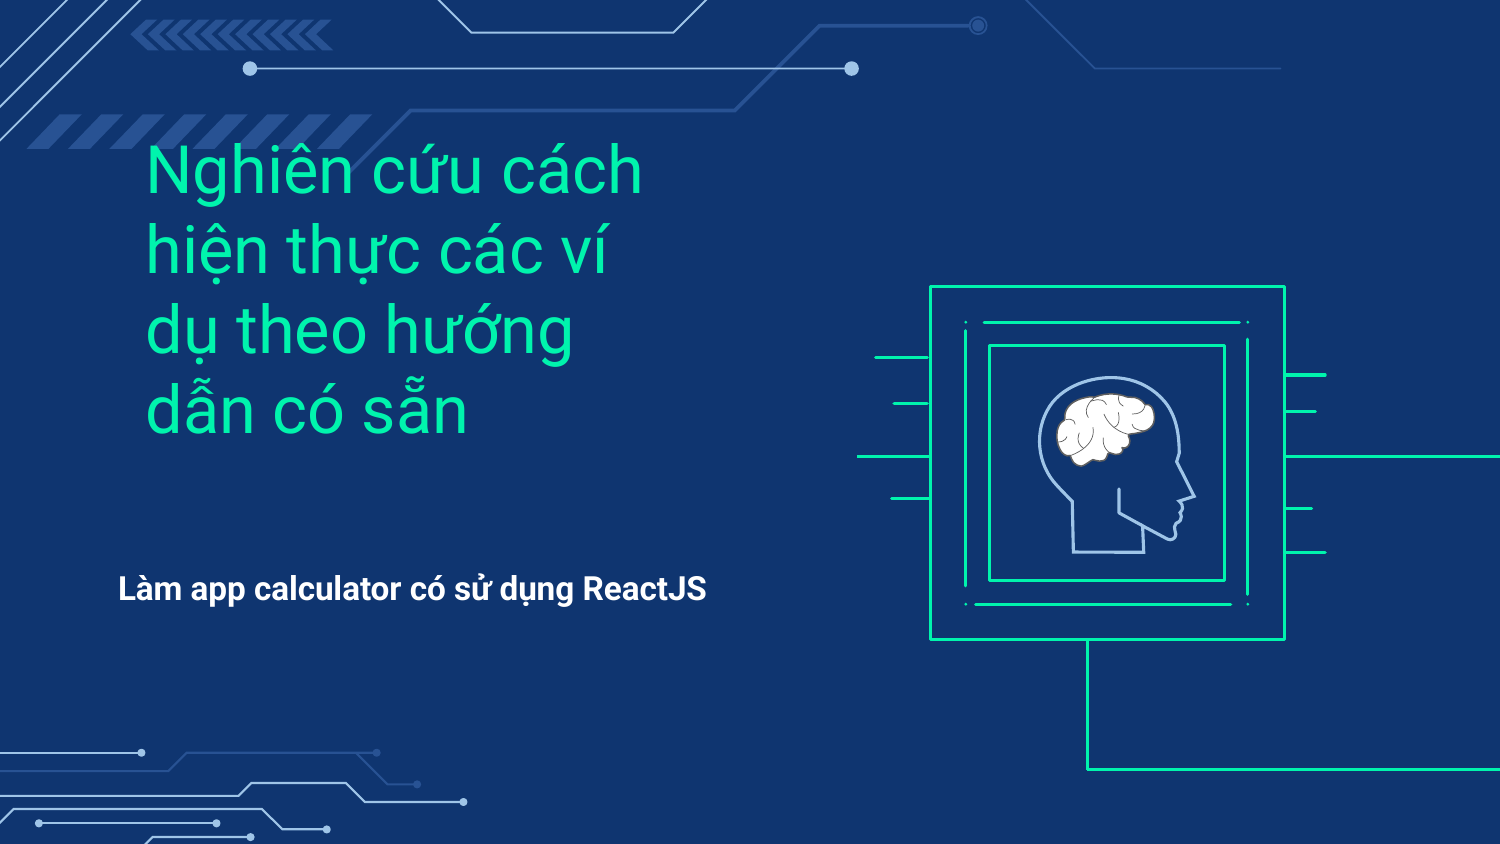

# Nghiên cứu cách hiện thực các ví dụ theo hướng dẫn có sẵn

Làm app calculator có sử dụng ReactJS